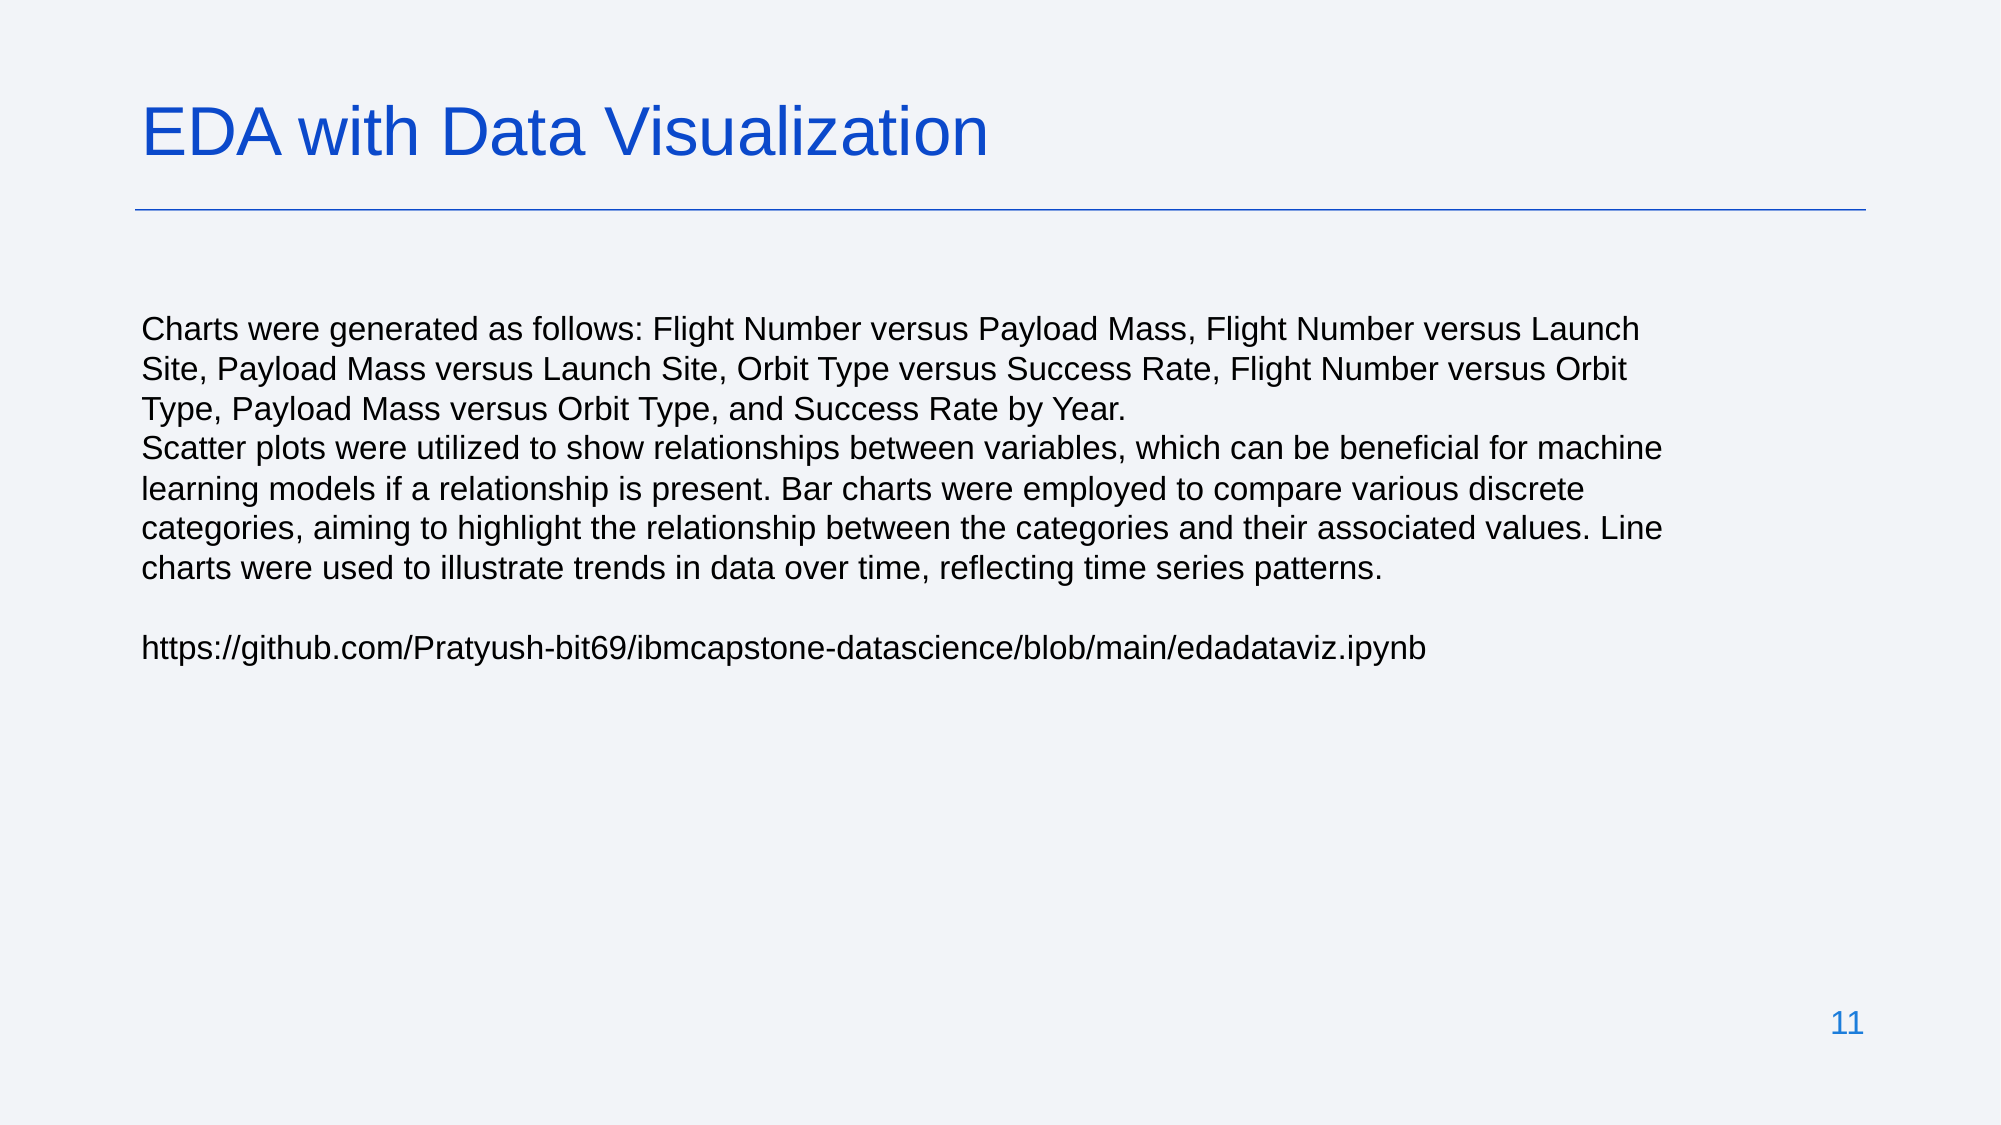

EDA with Data Visualization
Charts were generated as follows: Flight Number versus Payload Mass, Flight Number versus Launch Site, Payload Mass versus Launch Site, Orbit Type versus Success Rate, Flight Number versus Orbit Type, Payload Mass versus Orbit Type, and Success Rate by Year.
Scatter plots were utilized to show relationships between variables, which can be beneficial for machine learning models if a relationship is present. Bar charts were employed to compare various discrete categories, aiming to highlight the relationship between the categories and their associated values. Line charts were used to illustrate trends in data over time, reflecting time series patterns.

https://github.com/Pratyush-bit69/ibmcapstone-datascience/blob/main/edadataviz.ipynb
11